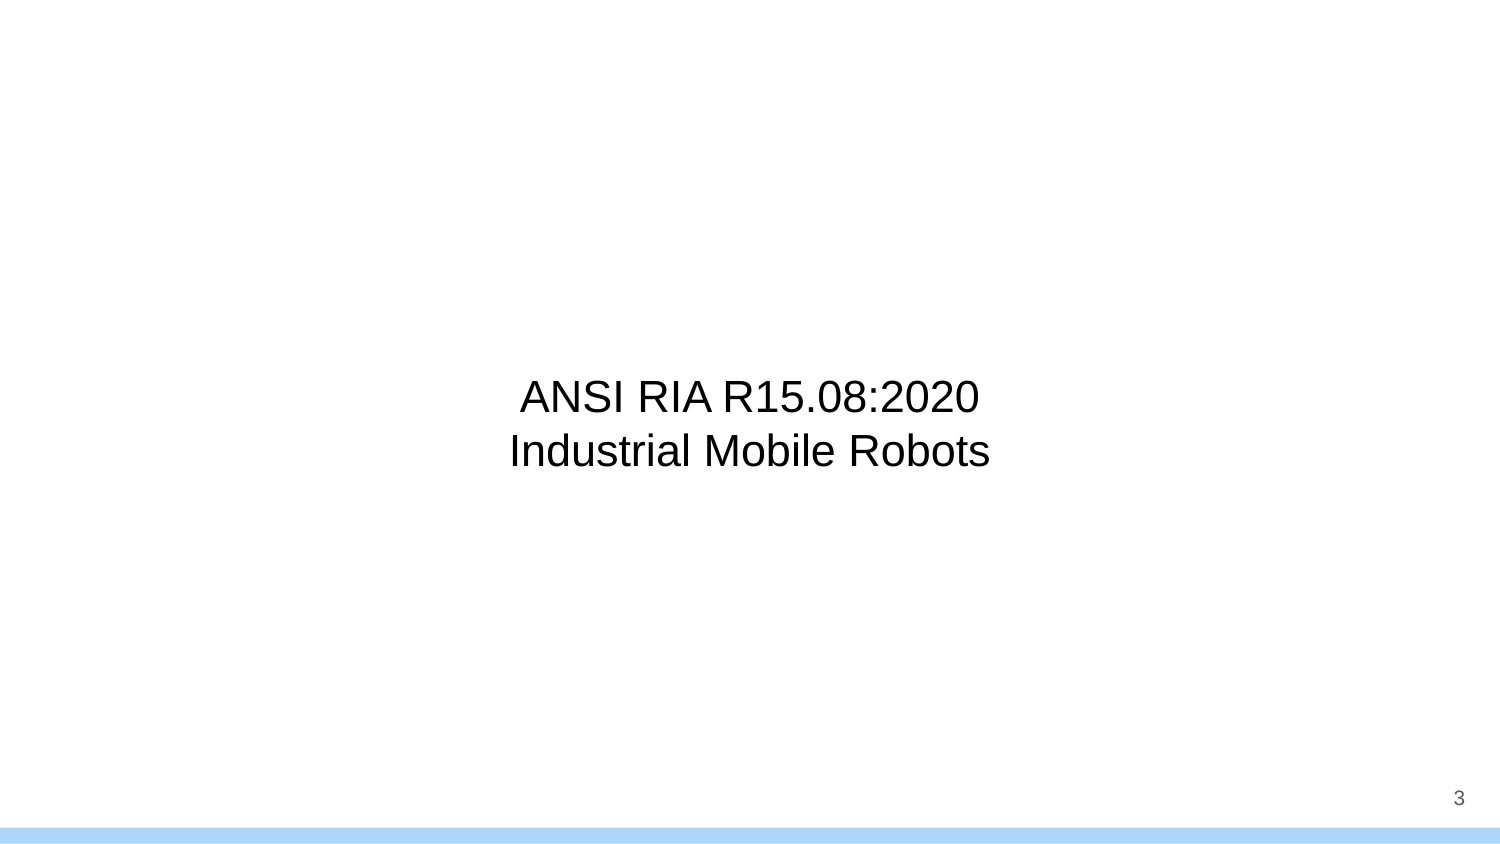

# ANSI RIA R15.08:2020
Industrial Mobile Robots
3